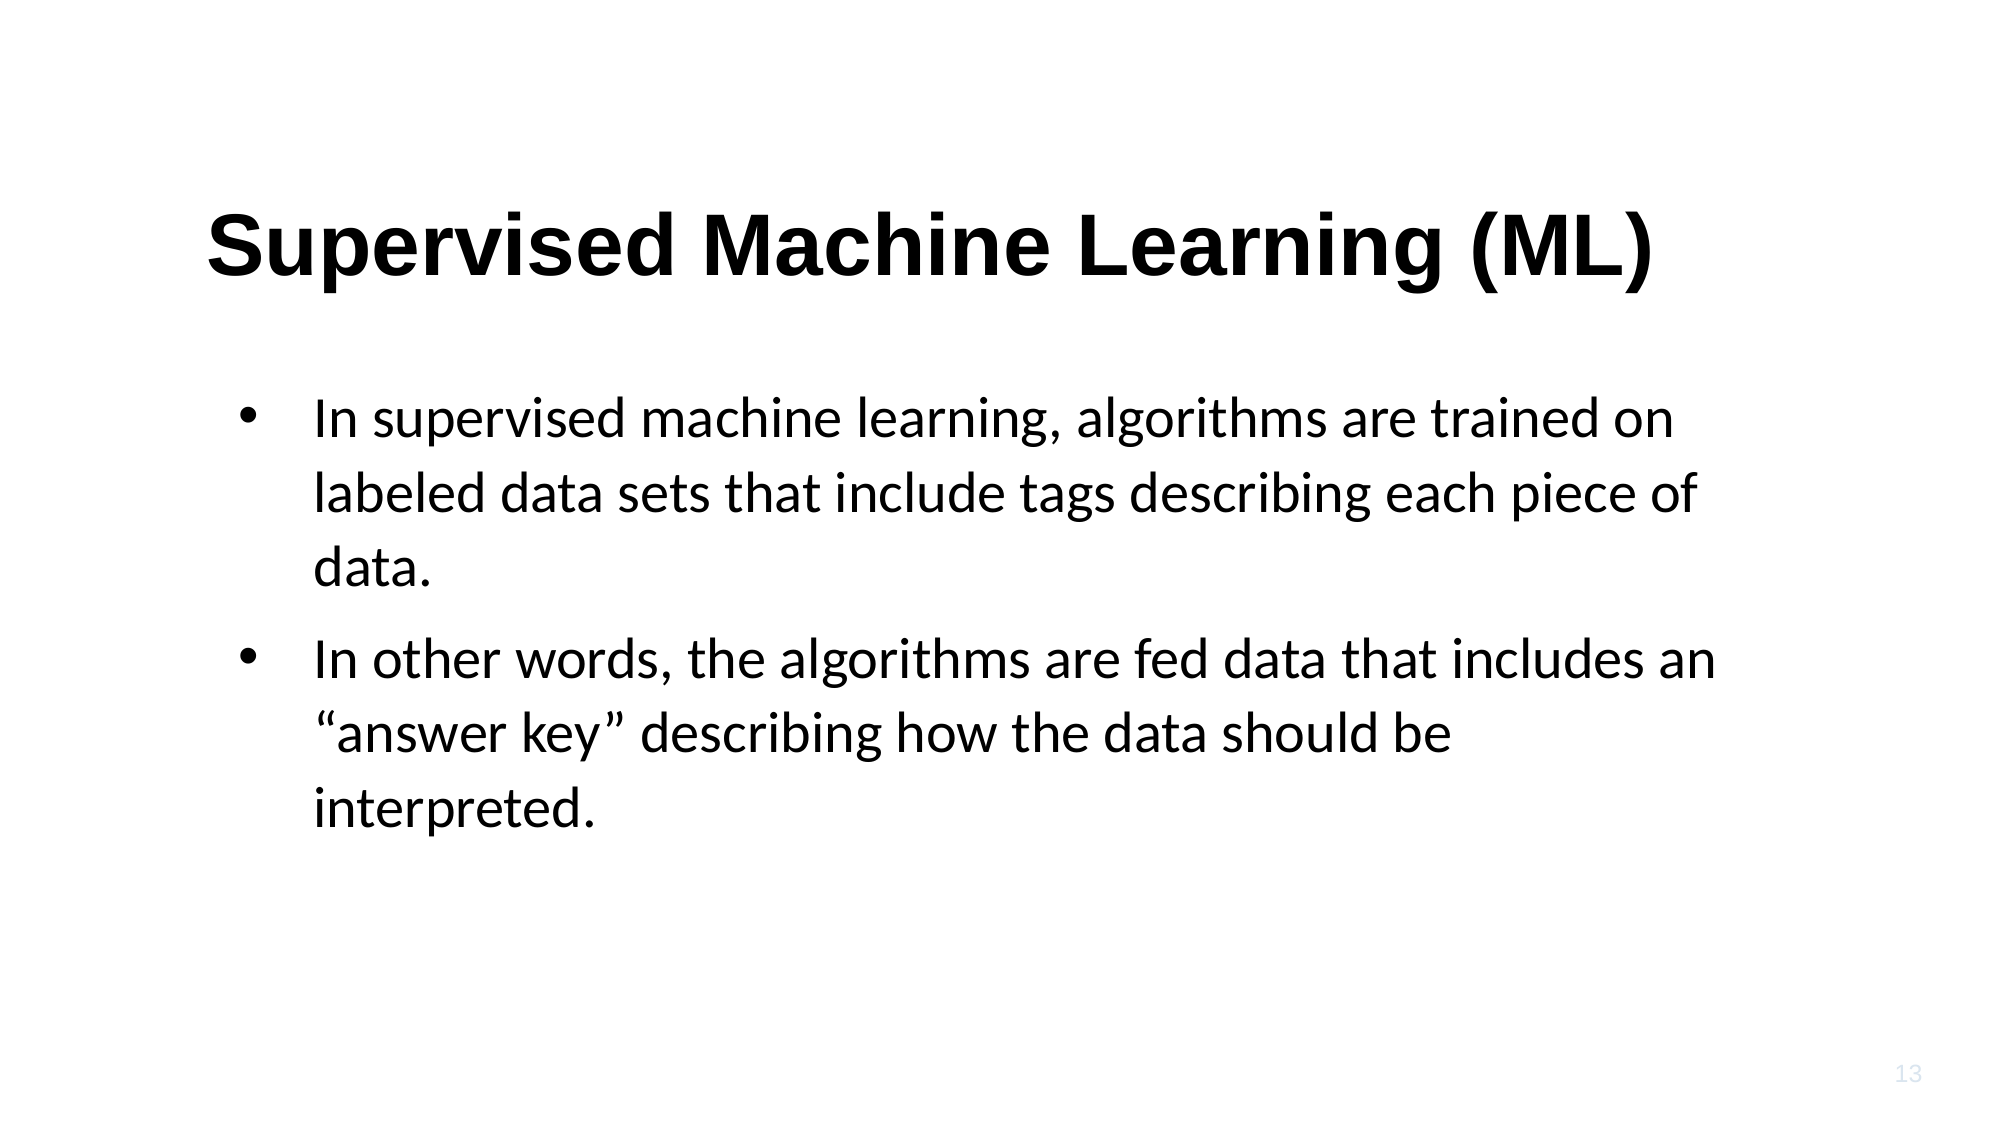

# Supervised Machine Learning (ML)
In supervised machine learning, algorithms are trained on labeled data sets that include tags describing each piece of data.
In other words, the algorithms are fed data that includes an “answer key” describing how the data should be interpreted.
13